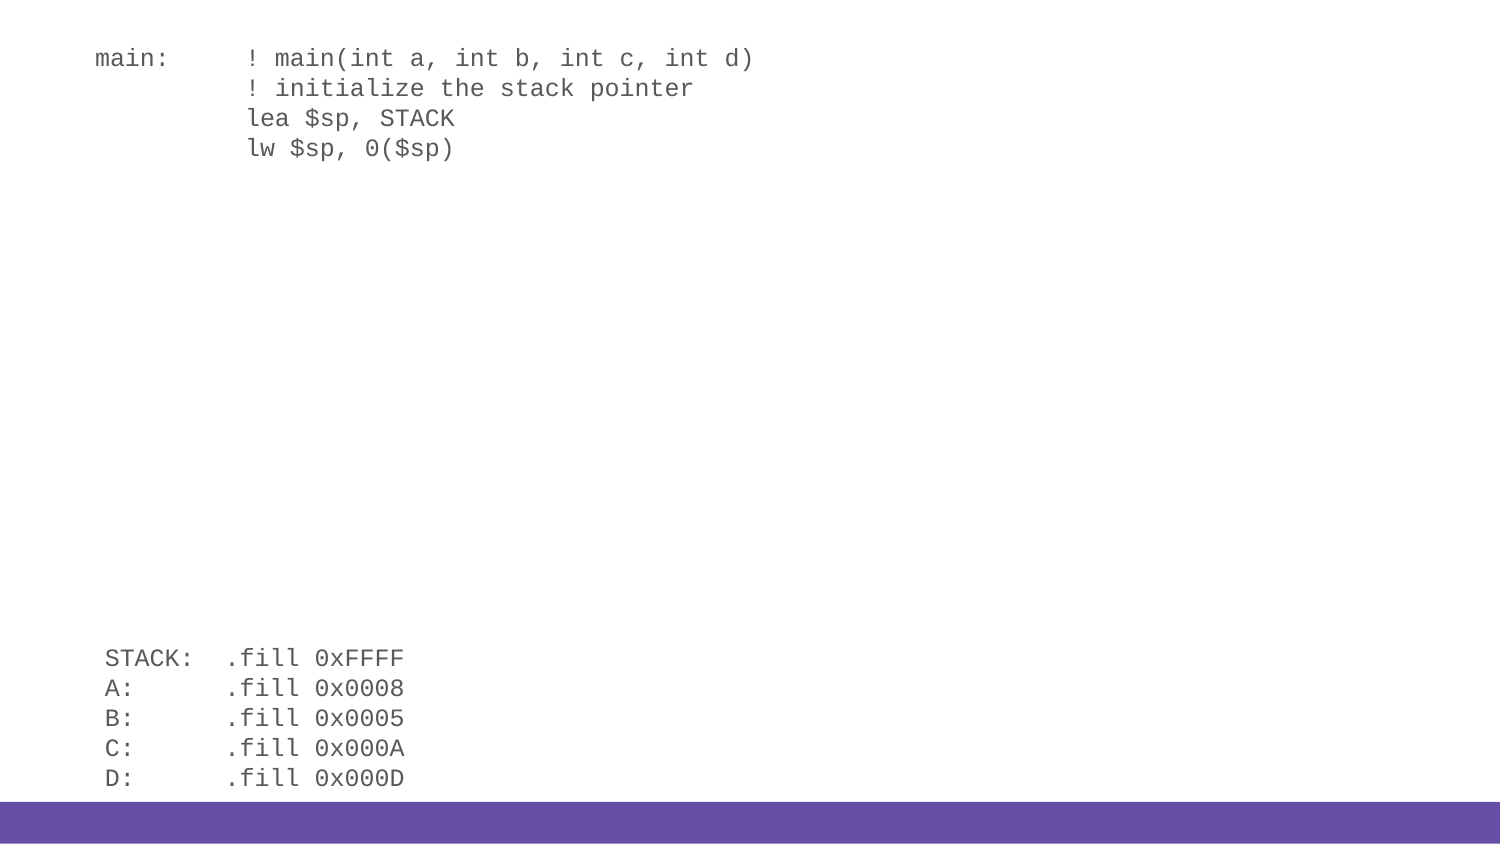

main: 	! main(int a, int b, int c, int d)
! initialize the stack pointer
lea $sp, STACK
lw $sp, 0($sp)

STACK:  .fill 0xFFFF
A:      .fill 0x0008
B:      .fill 0x0005
C:      .fill 0x000A
D:      .fill 0x000D